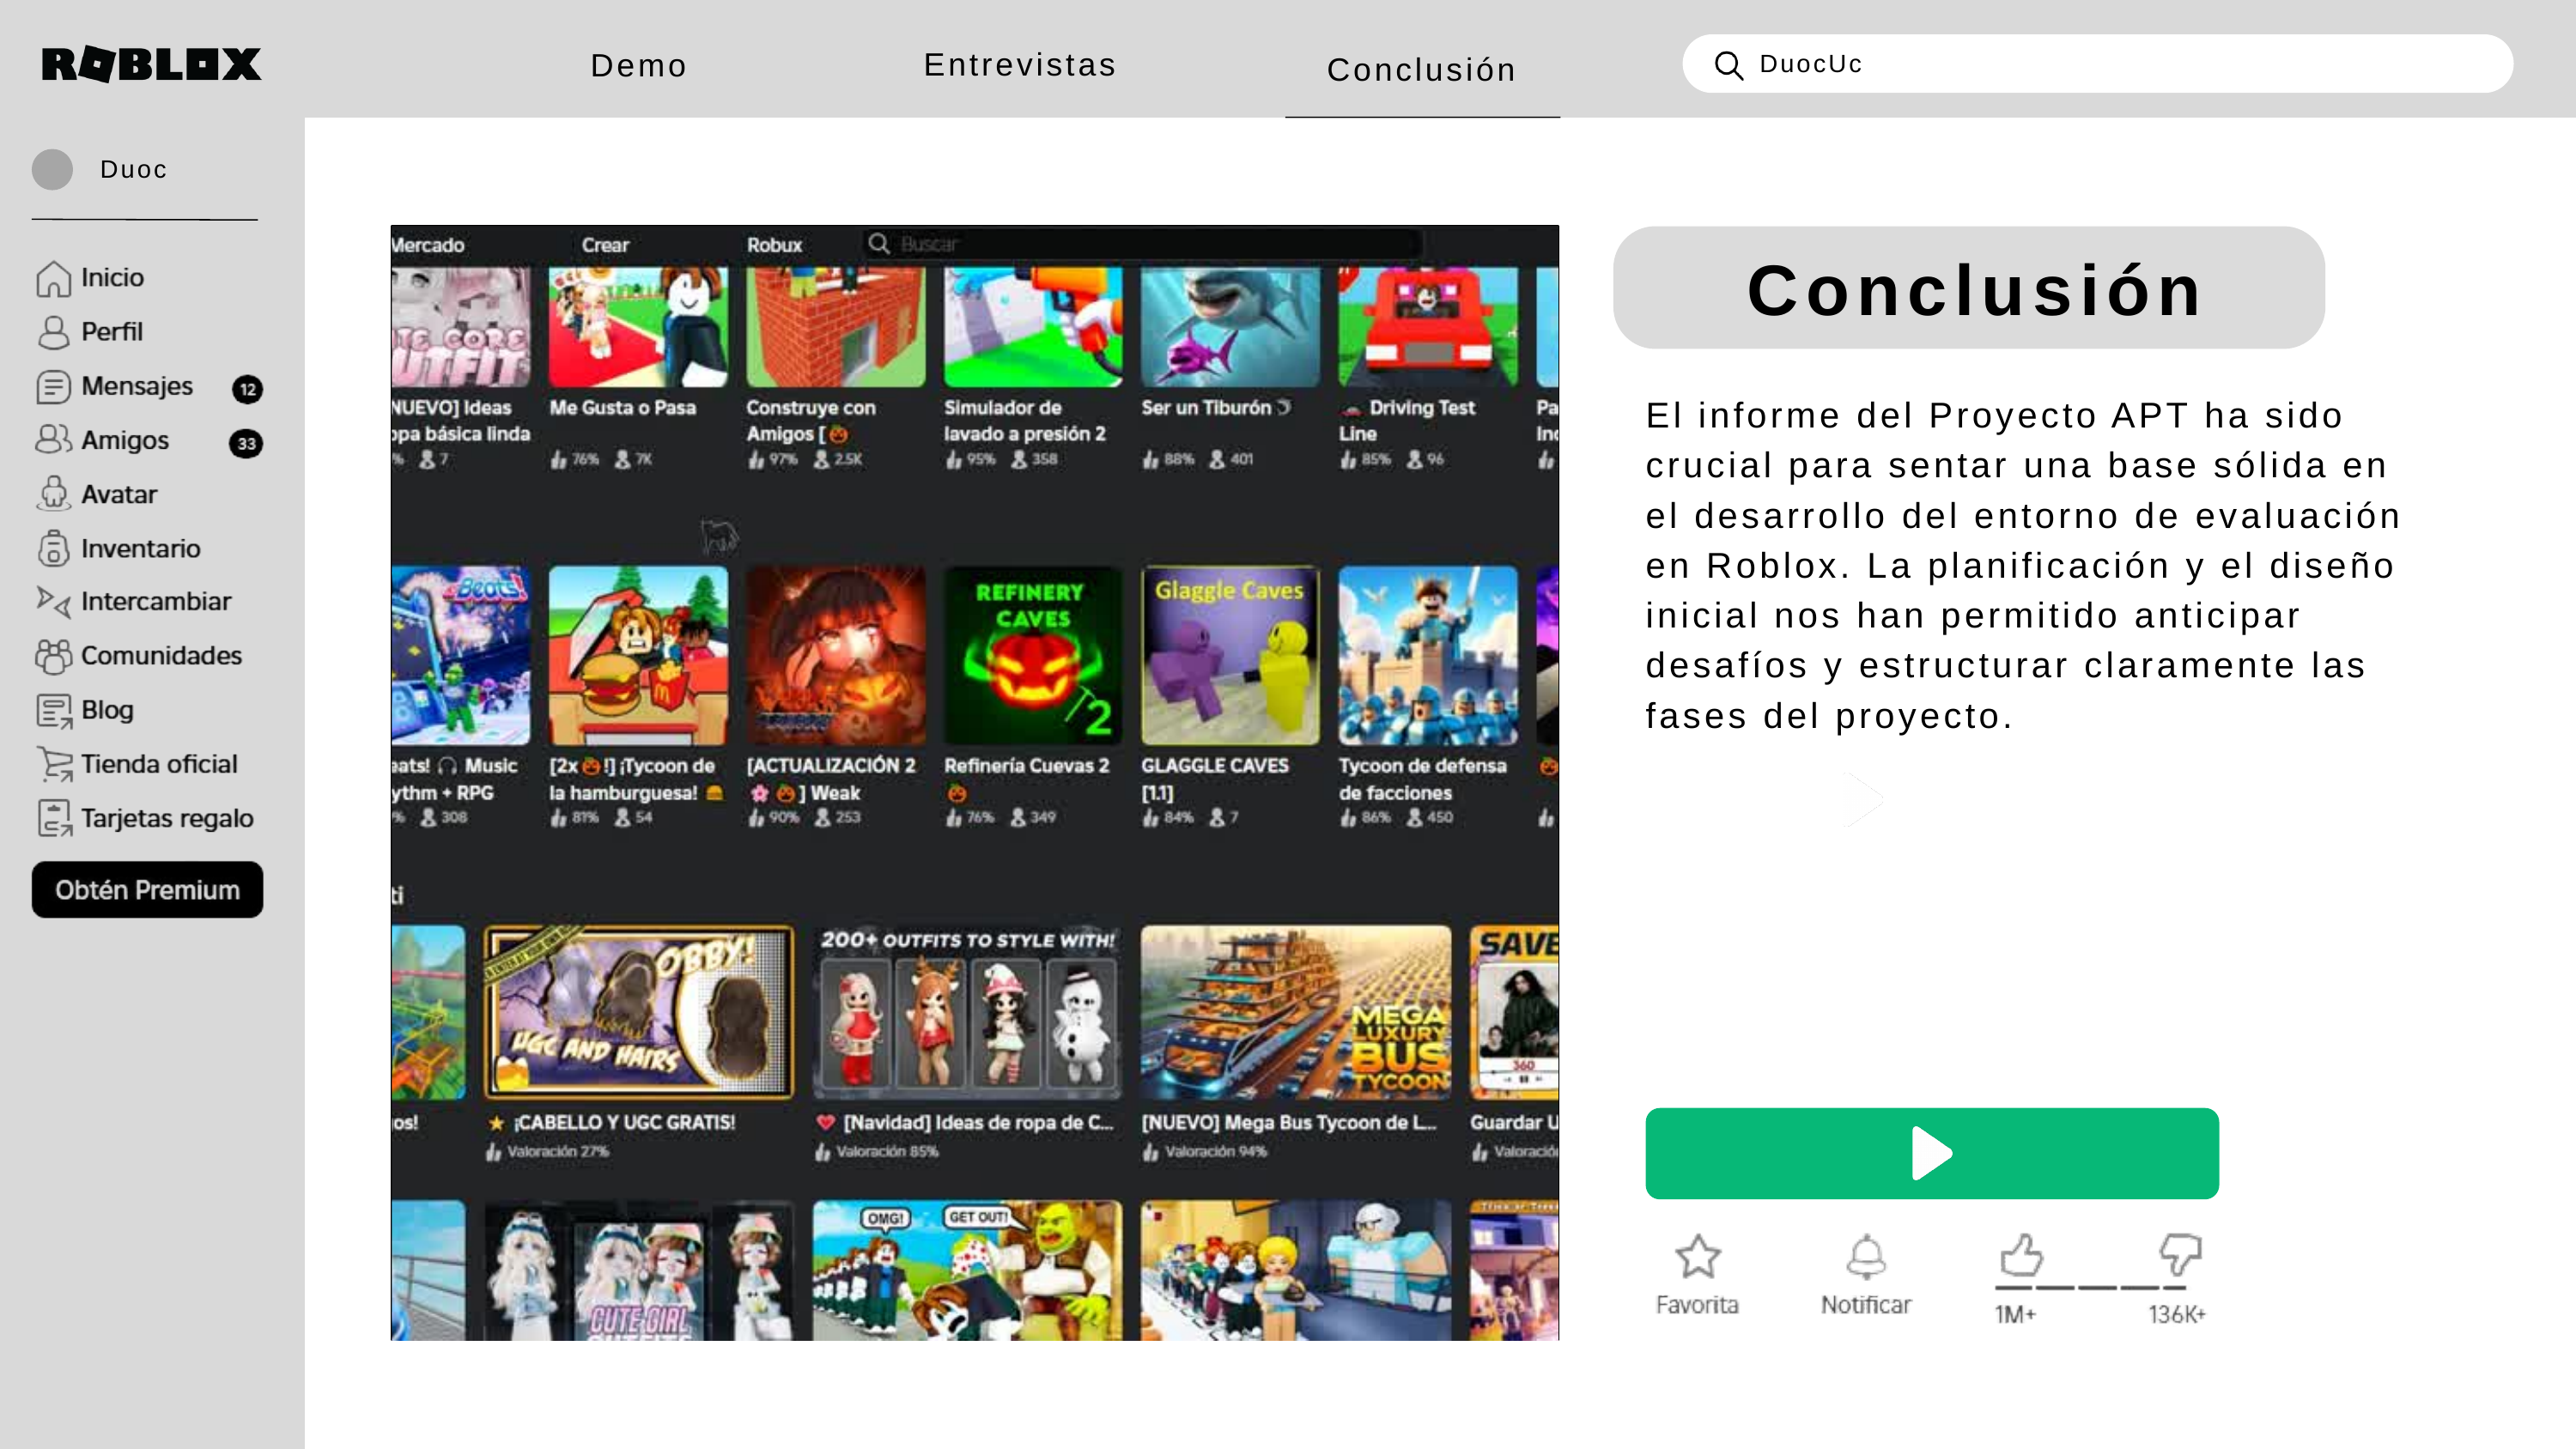

Entrevistas
Demo

Conclusión
DuocUc

Duoc

Conclusión

El informe del Proyecto APT ha sido crucial para sentar una base sólida en el desarrollo del entorno de evaluación en Roblox. La planificación y el diseño inicial nos han permitido anticipar desafíos y estructurar claramente las fases del proyecto.